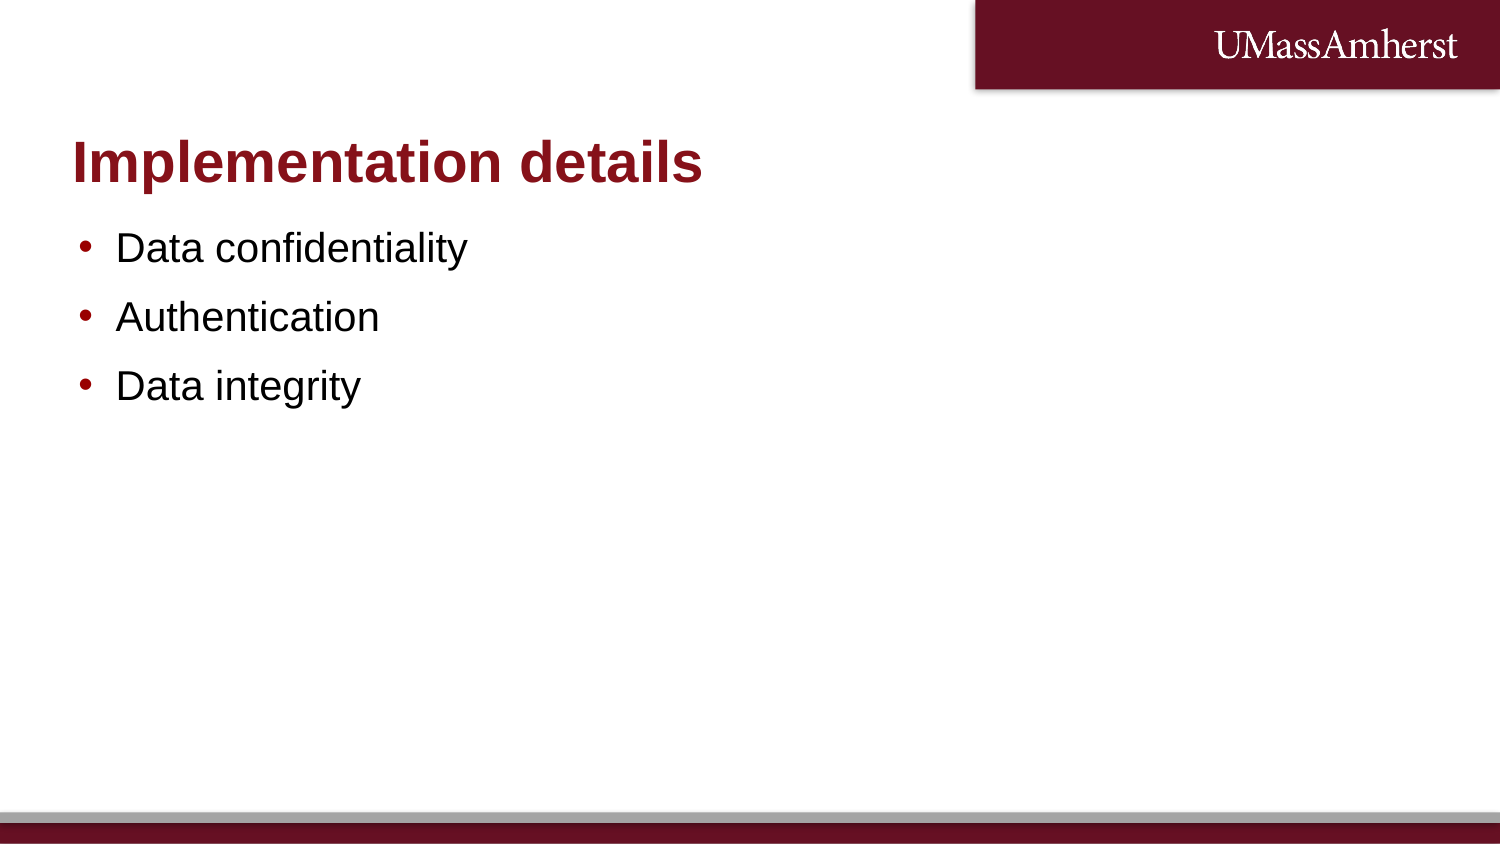

# Implementation details
Data confidentiality
Authentication
Data integrity